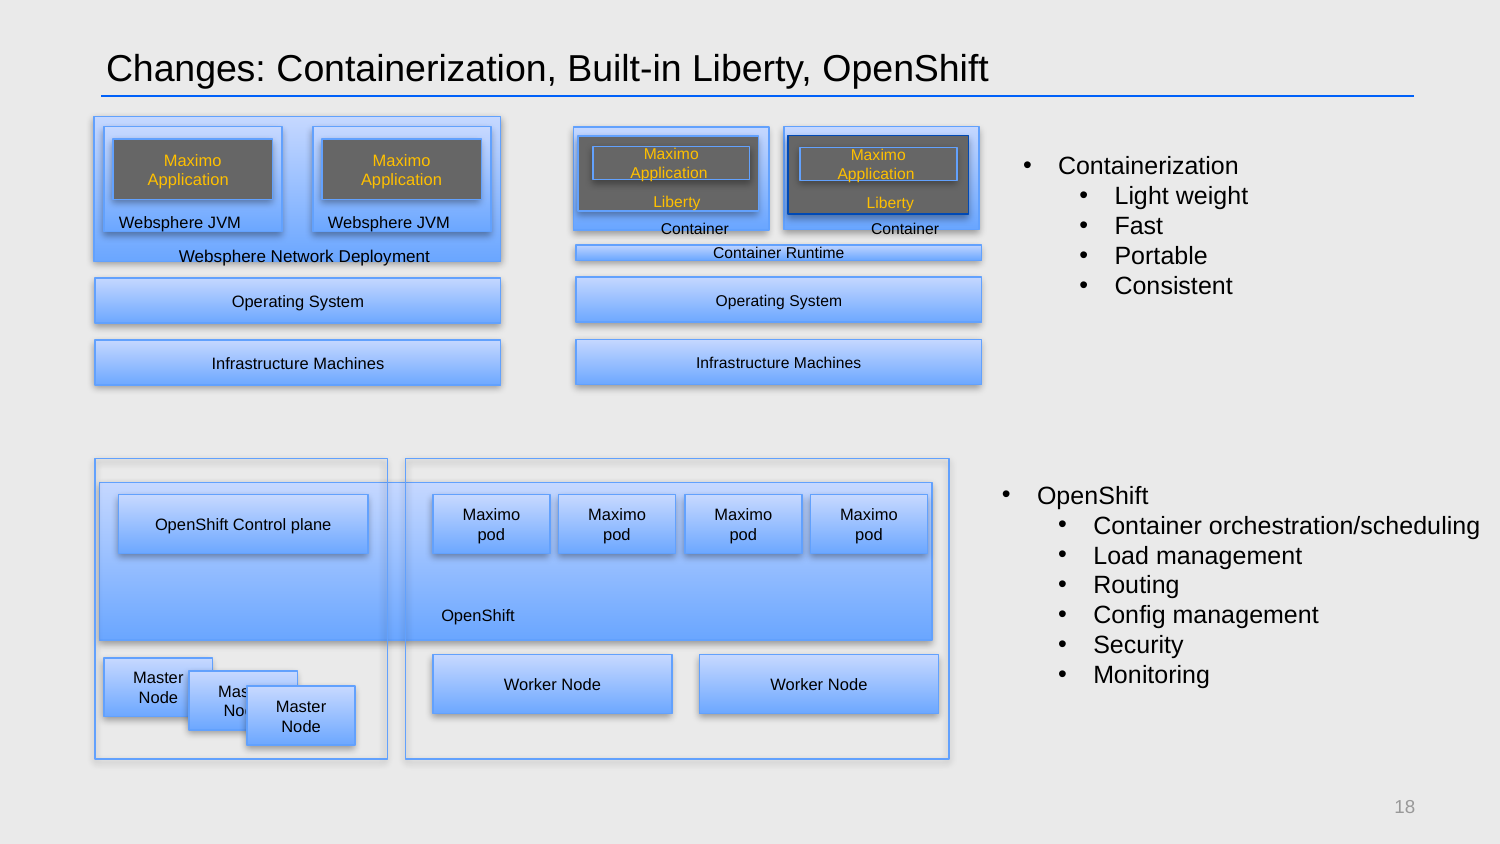

Changes: Containerization, Built-in Liberty, OpenShift

Maximo Application
Websphere JVM

Maximo Application
Websphere JVM

Maximo Application
Maximo Application
Liberty
Liberty
Container
Container
Containerization
Light weight
Fast
Portable
Consistent
Websphere Network Deployment
Container Runtime
Operating System
Operating System
Infrastructure Machines
Infrastructure Machines

OpenShift Control plane
Maximo pod
Maximo pod
Maximo pod
Maximo pod
OpenShift
Worker Node
Worker Node
Master Node
Master Node
Master Node
OpenShift
Container orchestration/scheduling
Load management
Routing
Config management
Security
Monitoring